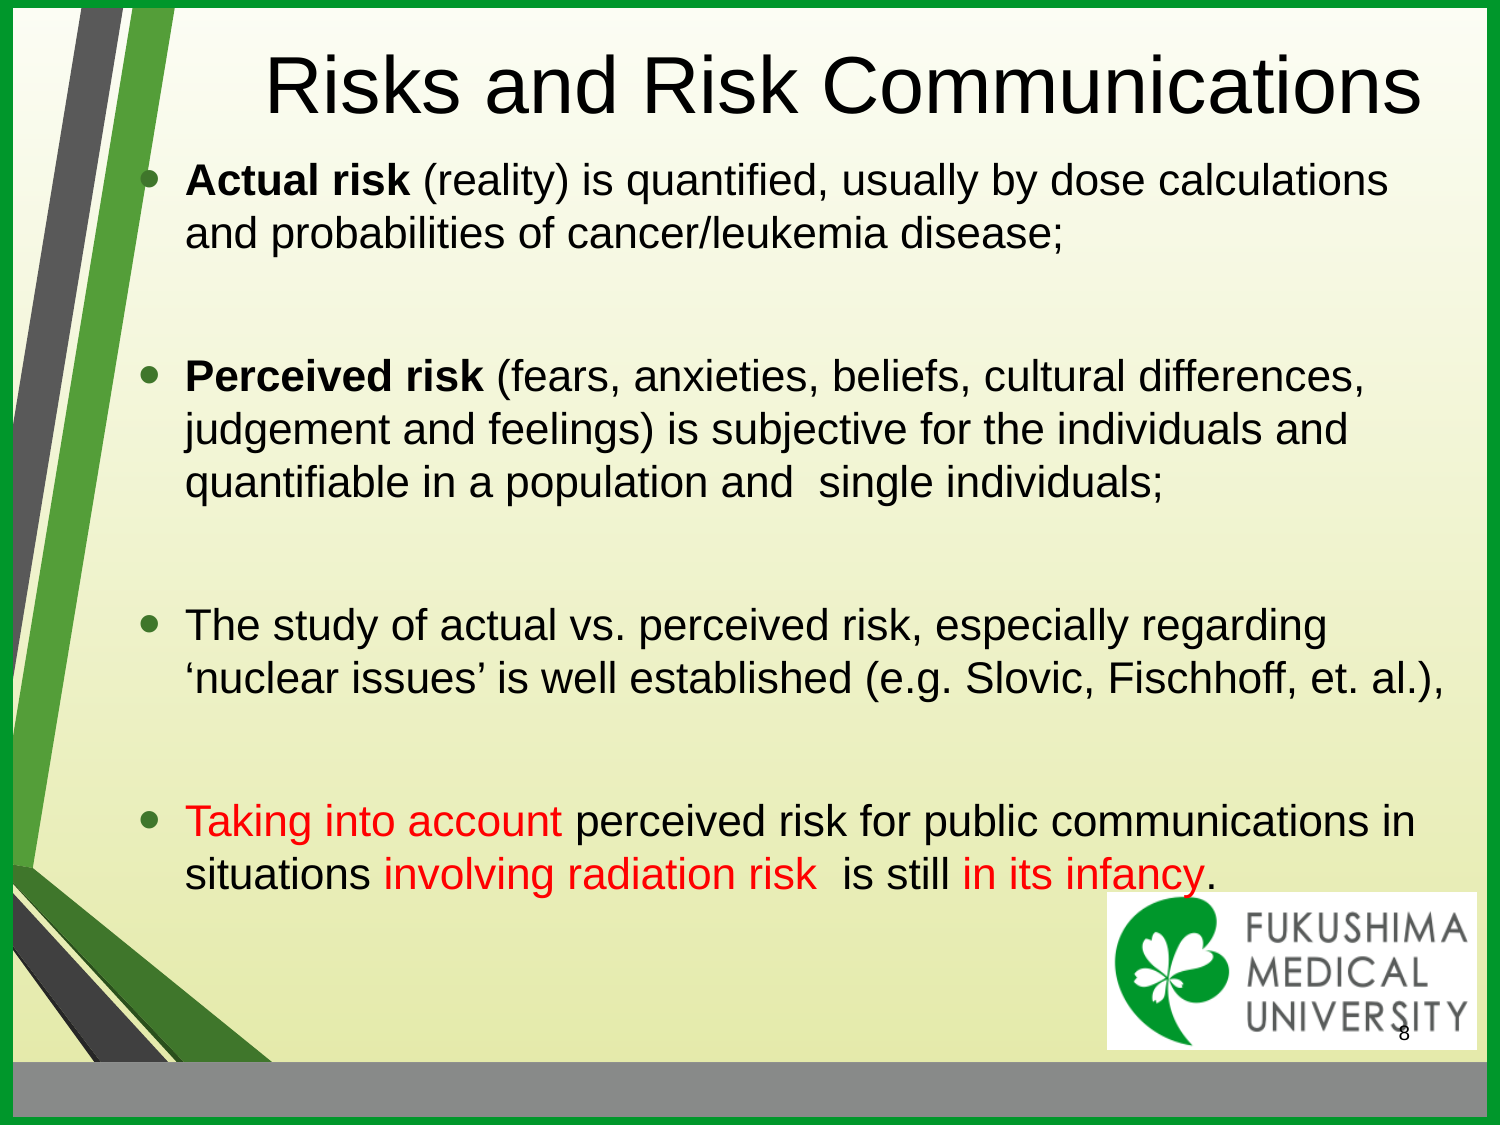

# Risks and Risk Communications
Actual risk (reality) is quantified, usually by dose calculations and probabilities of cancer/leukemia disease;

Perceived risk (fears, anxieties, beliefs, cultural differences,  judgement and feelings) is subjective for the individuals and quantifiable in a population and  single individuals;

The study of actual vs. perceived risk, especially regarding ‘nuclear issues’ is well established (e.g. Slovic, Fischhoff, et. al.),

Taking into account perceived risk for public communications in situations involving radiation risk  is still in its infancy.
8